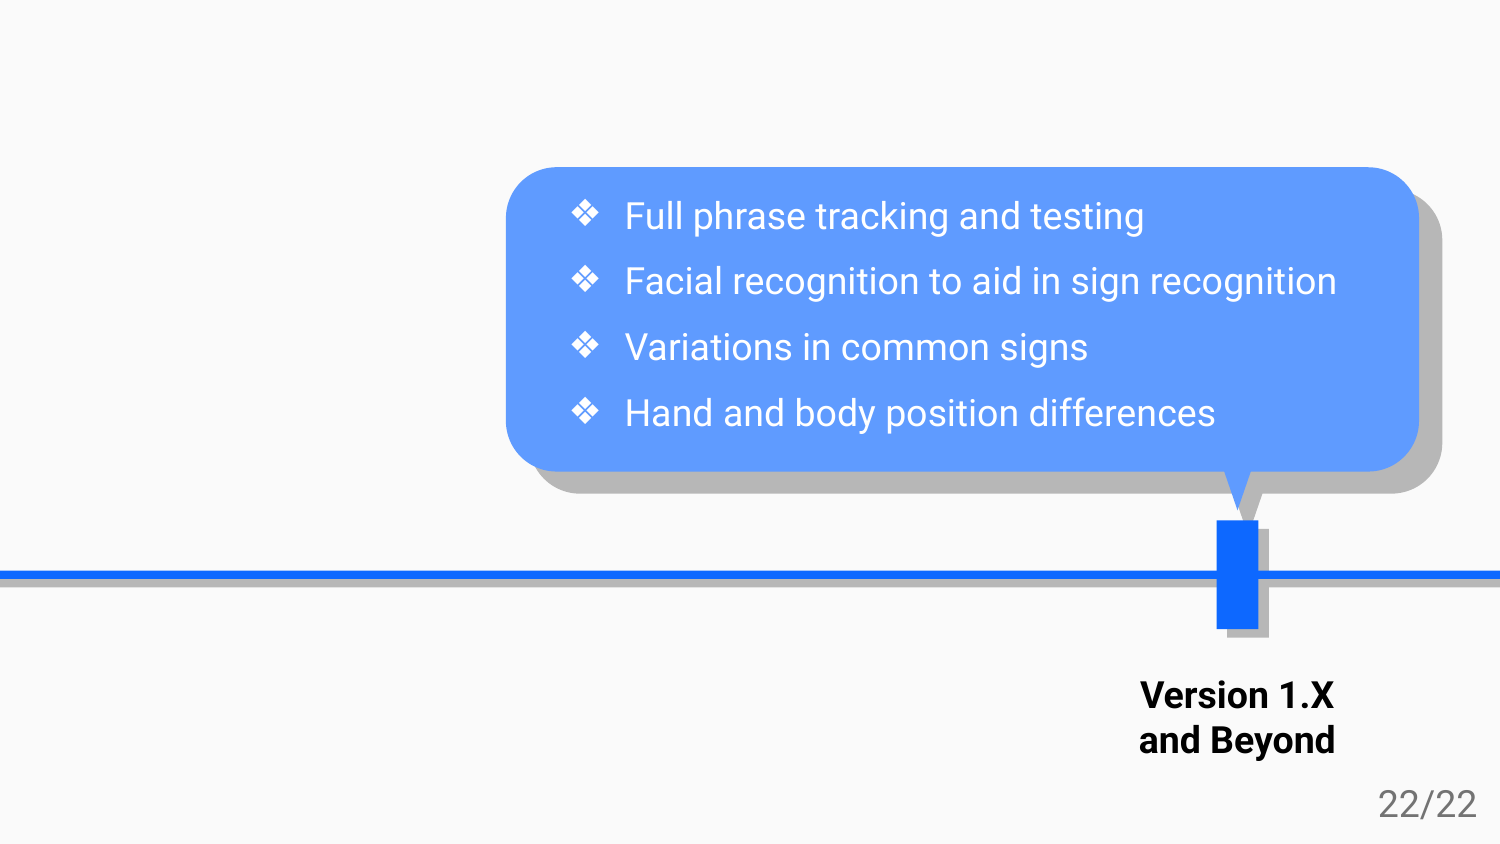

Full phrase tracking and testing
Facial recognition to aid in sign recognition
Variations in common signs
Hand and body position differences

Version 1.X and Beyond
22/22